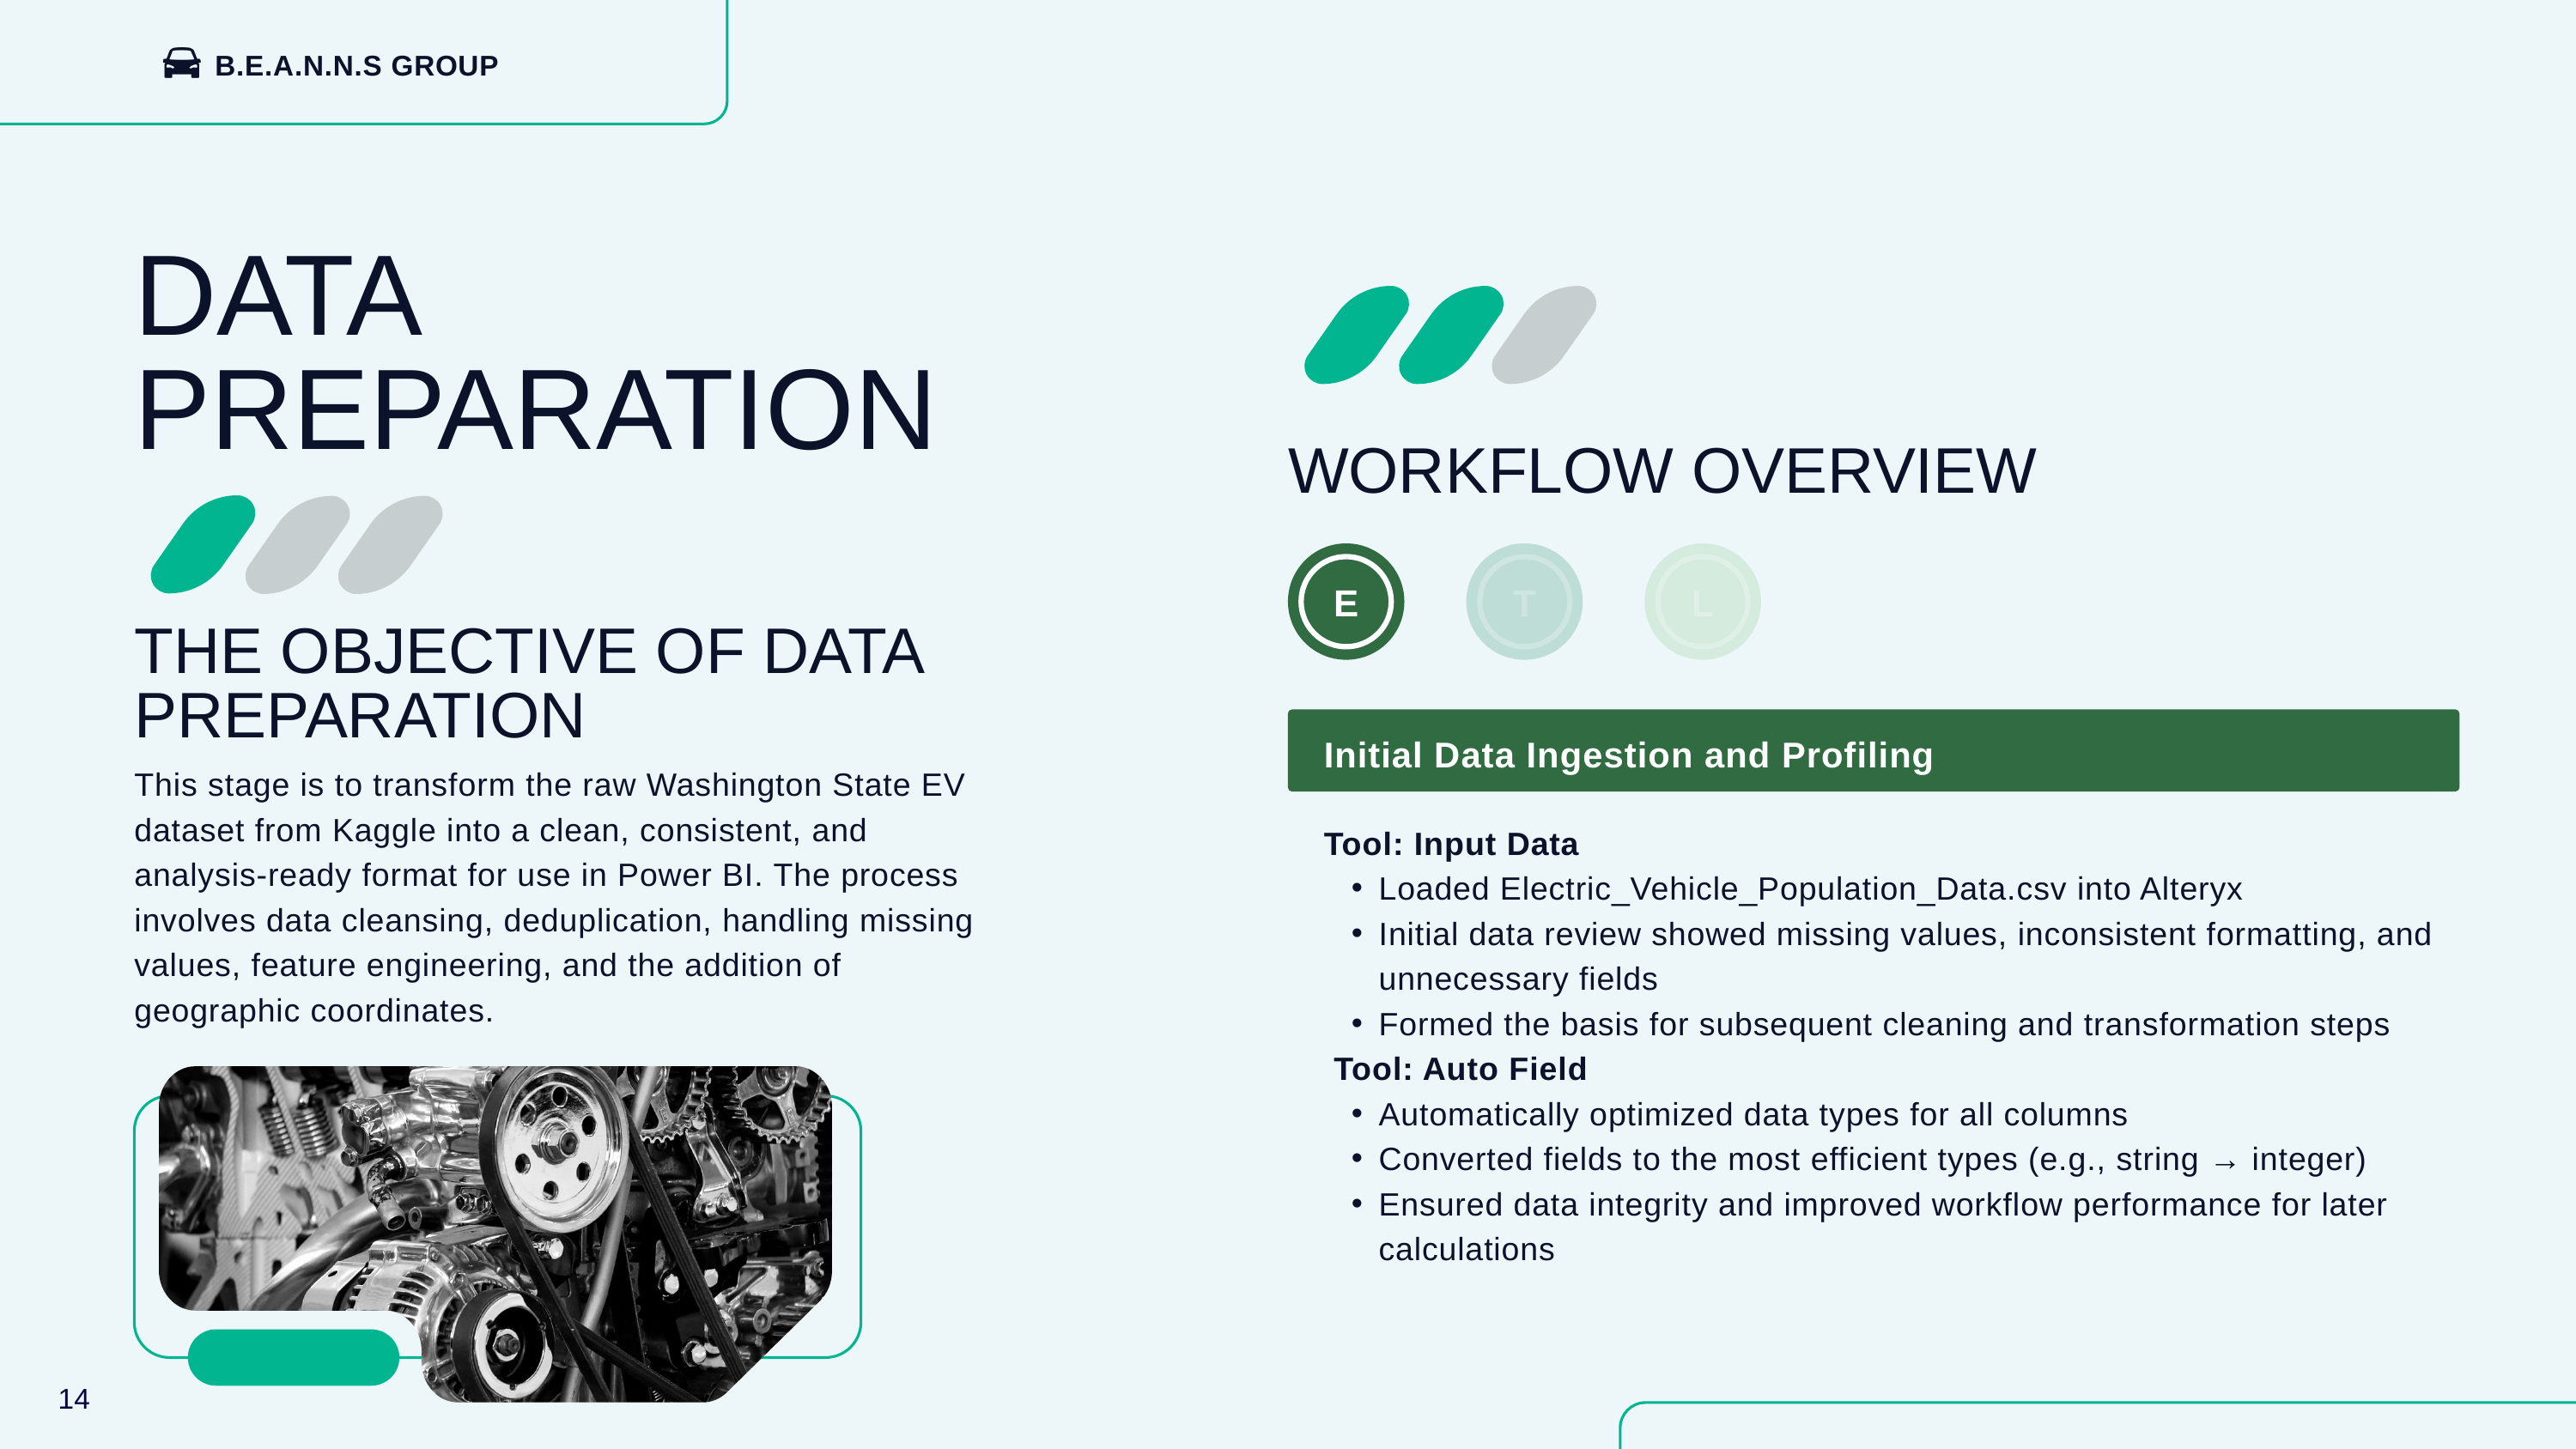

B.E.A.N.N.S GROUP

DATA PREPARATION

WORKFLOW OVERVIEW

E

T

L

THE OBJECTIVE OF DATA PREPARATION

Initial Data Ingestion and Profiling
This stage is to transform the raw Washington State EV dataset from Kaggle into a clean, consistent, and analysis-ready format for use in Power BI. The process involves data cleansing, deduplication, handling missing values, feature engineering, and the addition of geographic coordinates.
Tool: Input Data
Loaded Electric_Vehicle_Population_Data.csv into Alteryx
Initial data review showed missing values, inconsistent formatting, and unnecessary fields
Formed the basis for subsequent cleaning and transformation steps
 Tool: Auto Field
Automatically optimized data types for all columns
Converted fields to the most efficient types (e.g., string → integer)
Ensured data integrity and improved workflow performance for later calculations

14